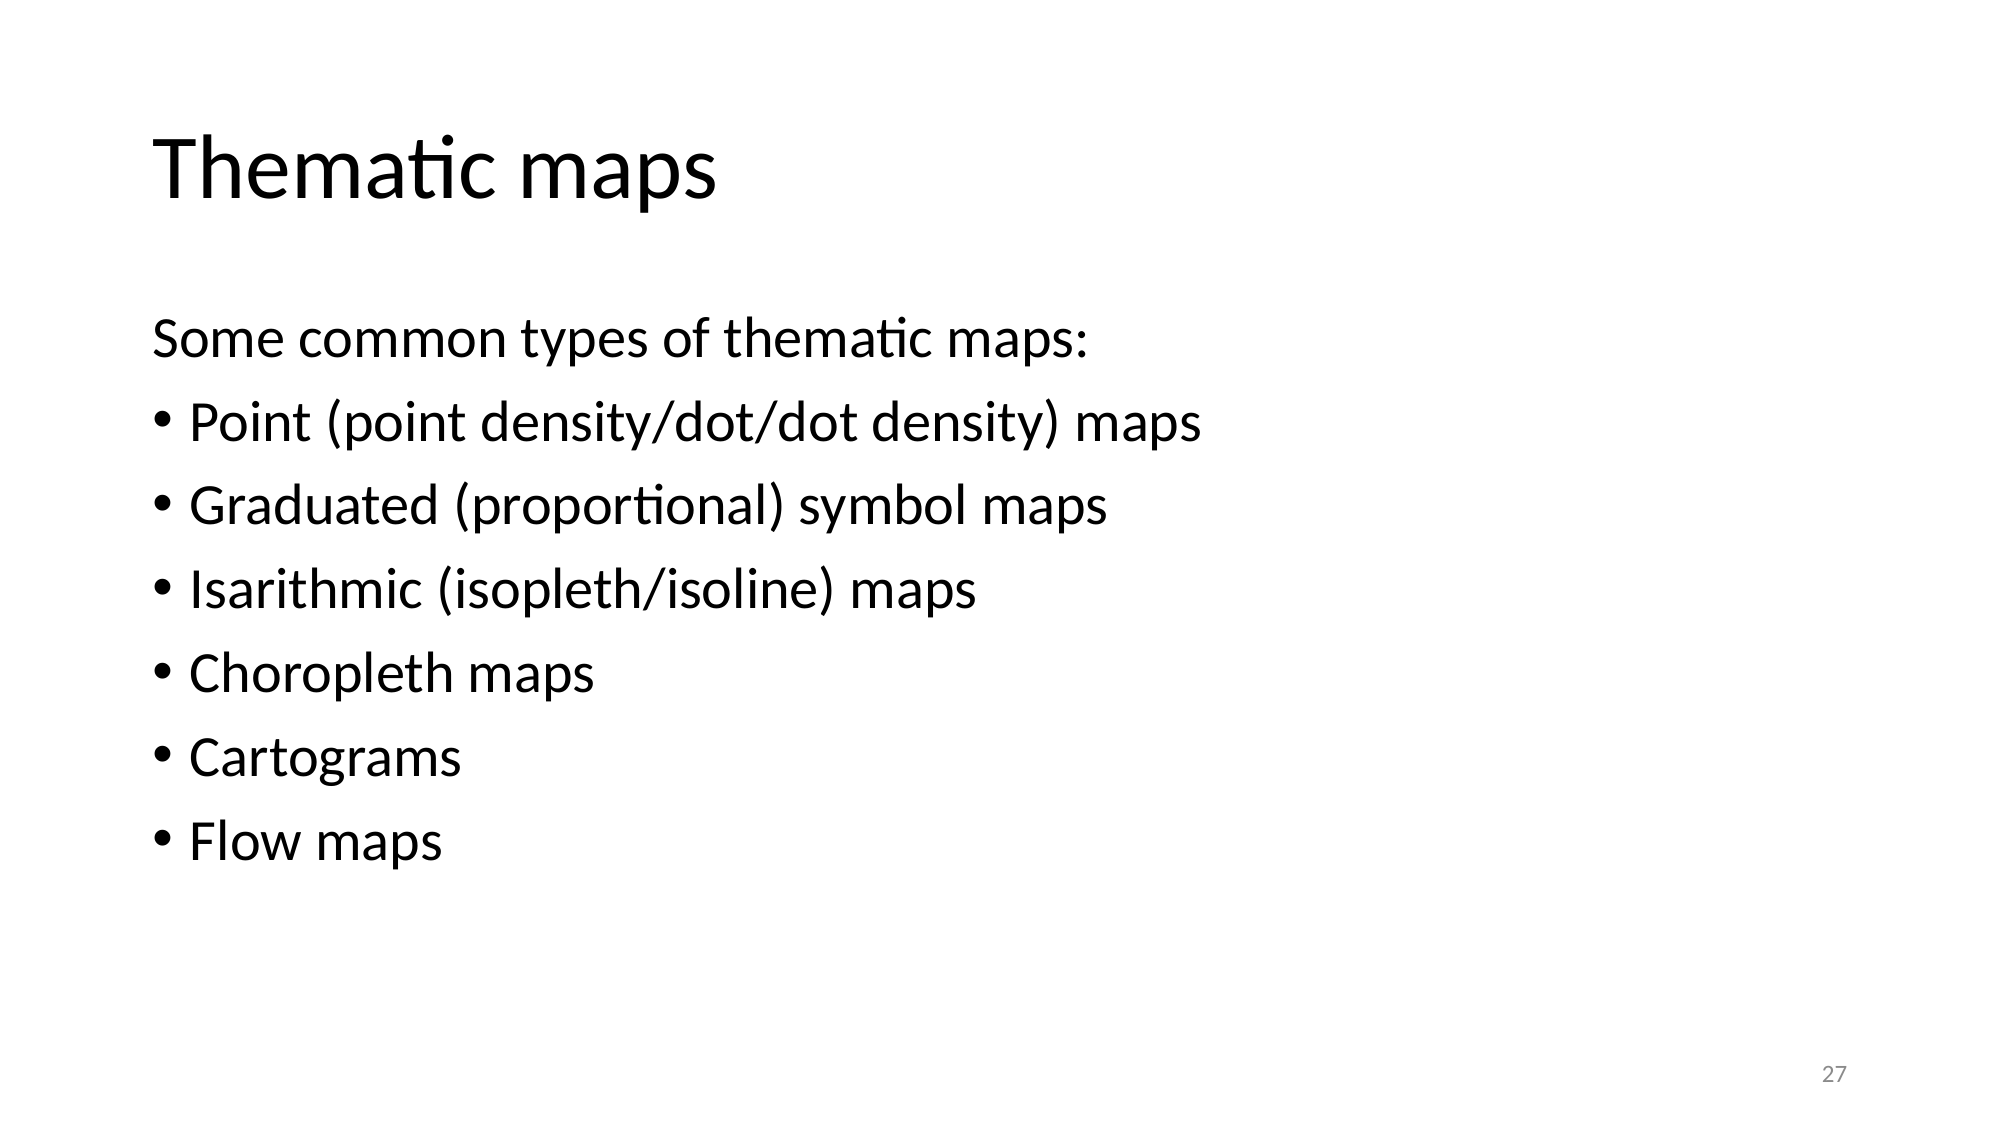

# Thematic maps
Some common types of thematic maps:
Point (point density/dot/dot density) maps
Graduated (proportional) symbol maps
Isarithmic (isopleth/isoline) maps
Choropleth maps
Cartograms
Flow maps

27